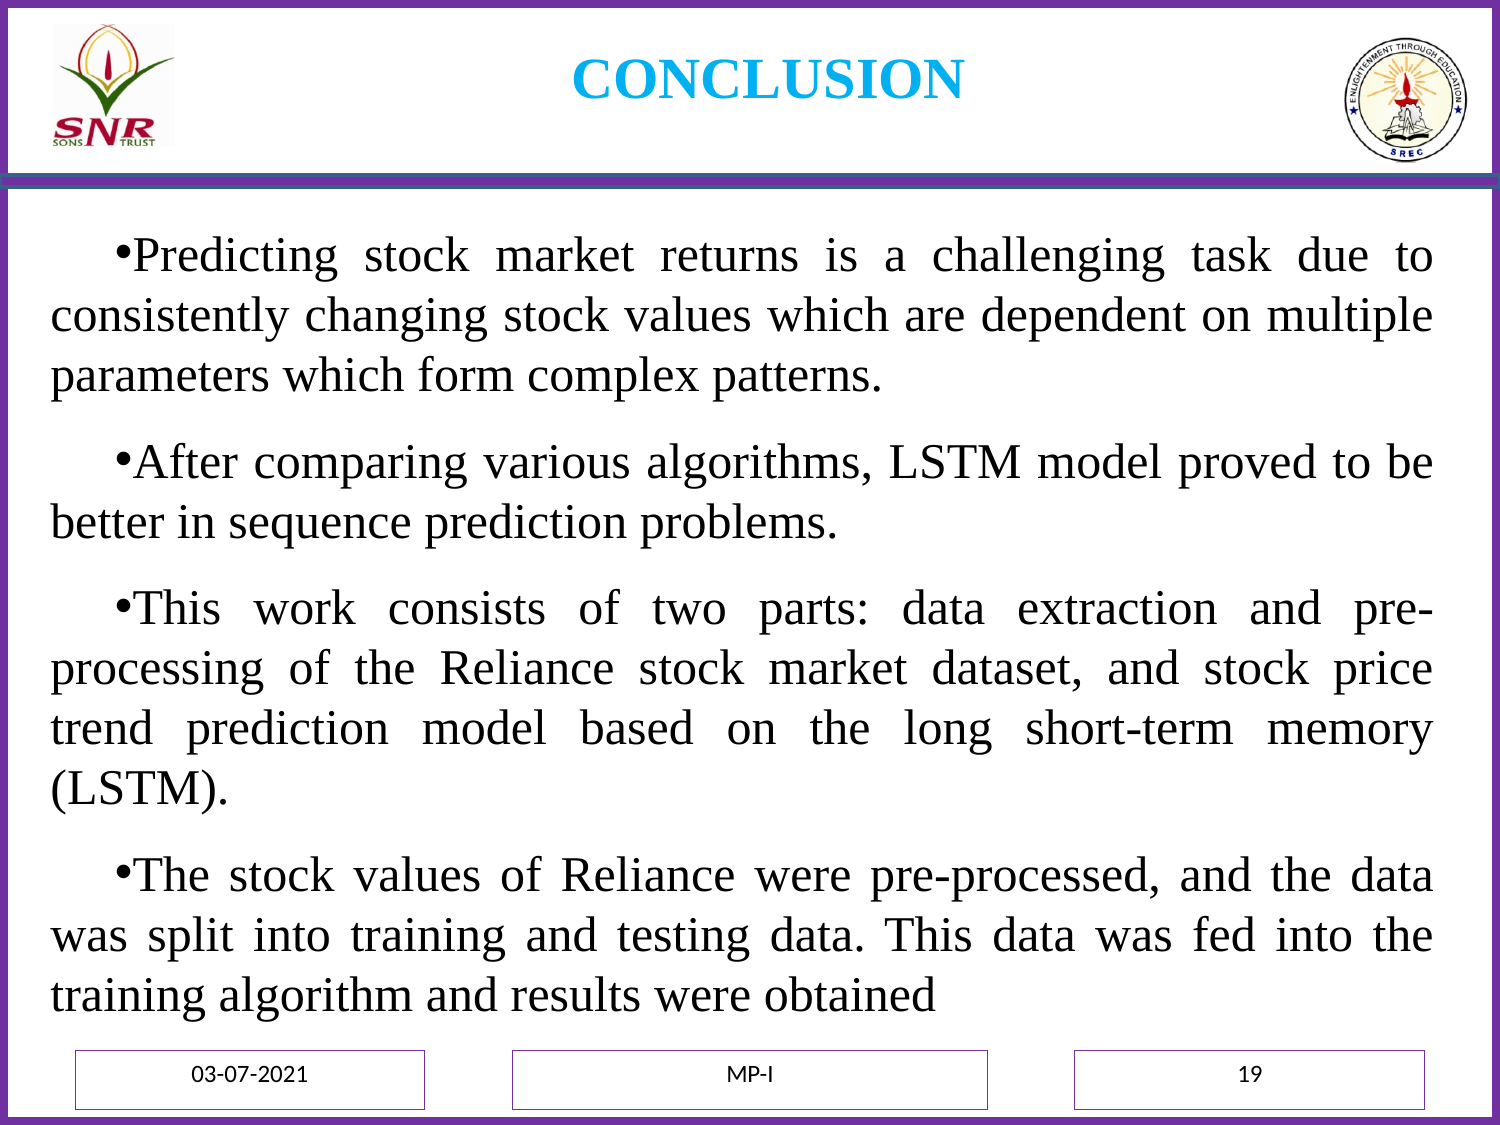

# CONCLUSION
Predicting stock market returns is a challenging task due to consistently changing stock values which are dependent on multiple parameters which form complex patterns.
After comparing various algorithms, LSTM model proved to be better in sequence prediction problems.
This work consists of two parts: data extraction and pre-processing of the Reliance stock market dataset, and stock price trend prediction model based on the long short-term memory (LSTM).
The stock values of Reliance were pre-processed, and the data was split into training and testing data. This data was fed into the training algorithm and results were obtained
03-07-2021
MP-I
19